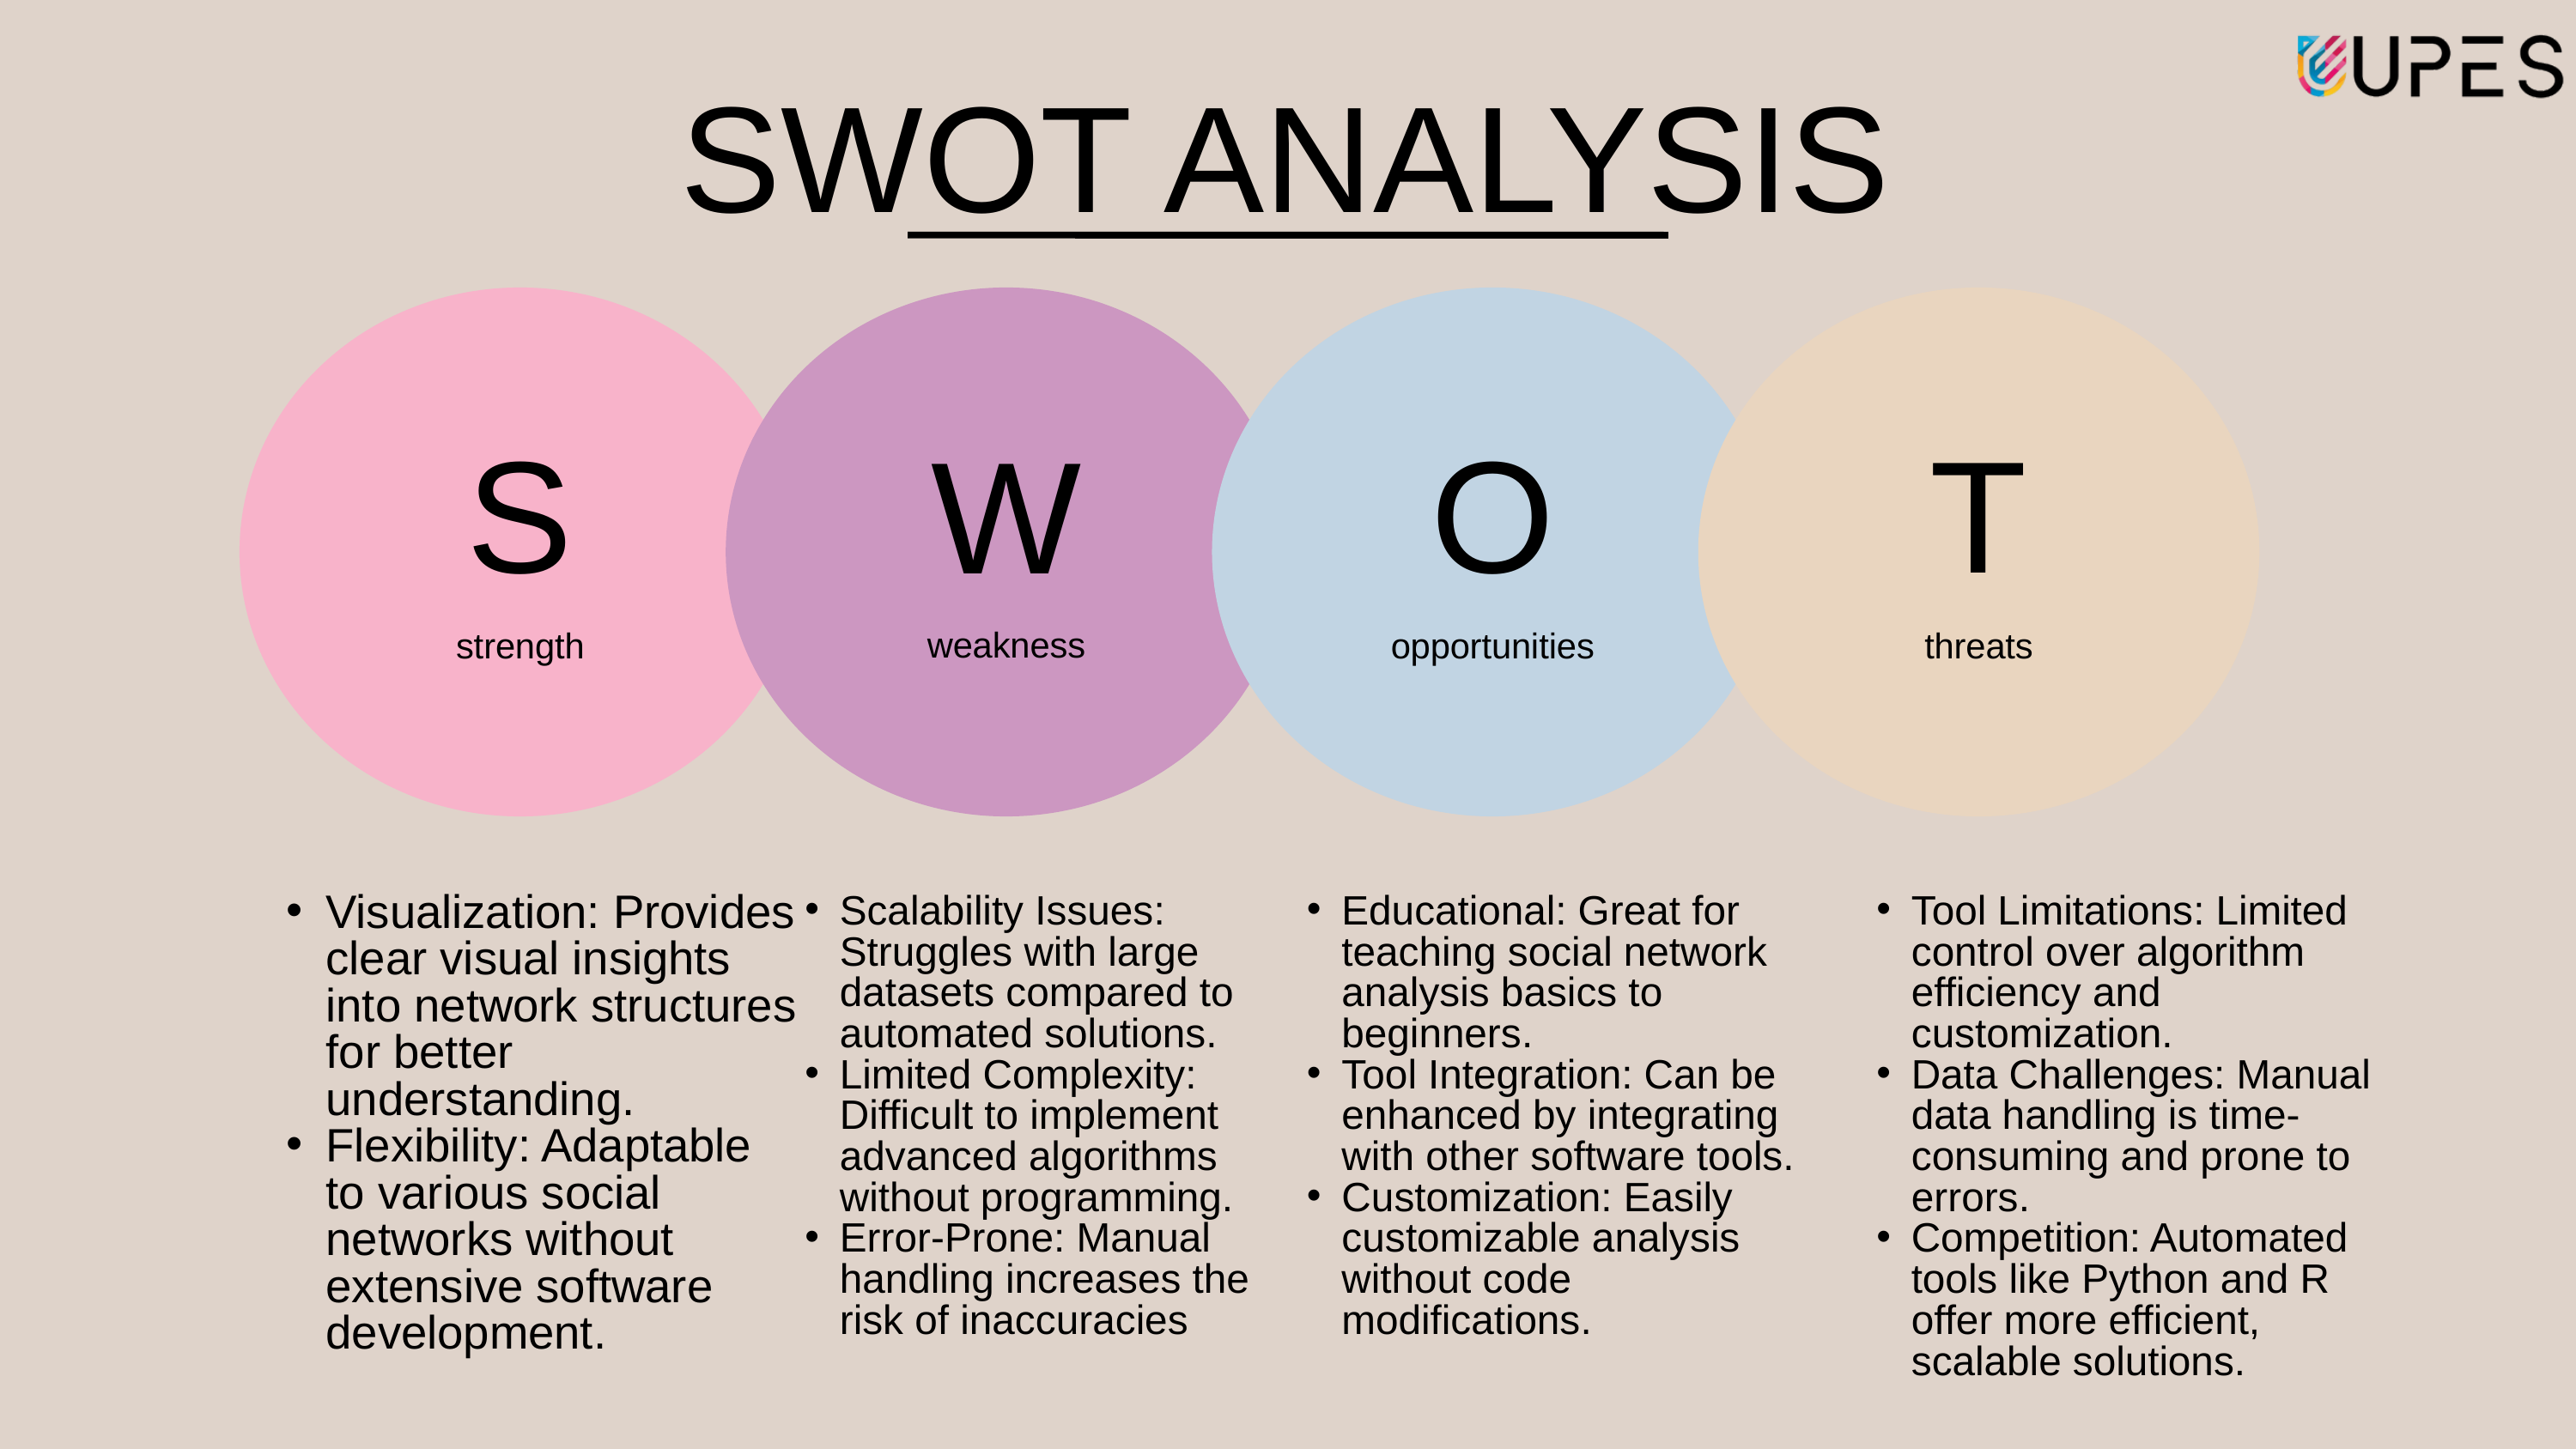

SWOT ANALYSIS

S
O
T
W
weakness
strength
opportunities
threats
Visualization: Provides clear visual insights into network structures for better understanding.
Flexibility: Adaptable to various social networks without extensive software development.

Scalability Issues: Struggles with large datasets compared to automated solutions.
Limited Complexity: Difficult to implement advanced algorithms without programming.
Error-Prone: Manual handling increases the risk of inaccuracies

Educational: Great for teaching social network analysis basics to beginners.
Tool Integration: Can be enhanced by integrating with other software tools.
Customization: Easily customizable analysis without code modifications.

Tool Limitations: Limited control over algorithm efficiency and customization.
Data Challenges: Manual data handling is time-consuming and prone to errors.
Competition: Automated tools like Python and R offer more efficient, scalable solutions.